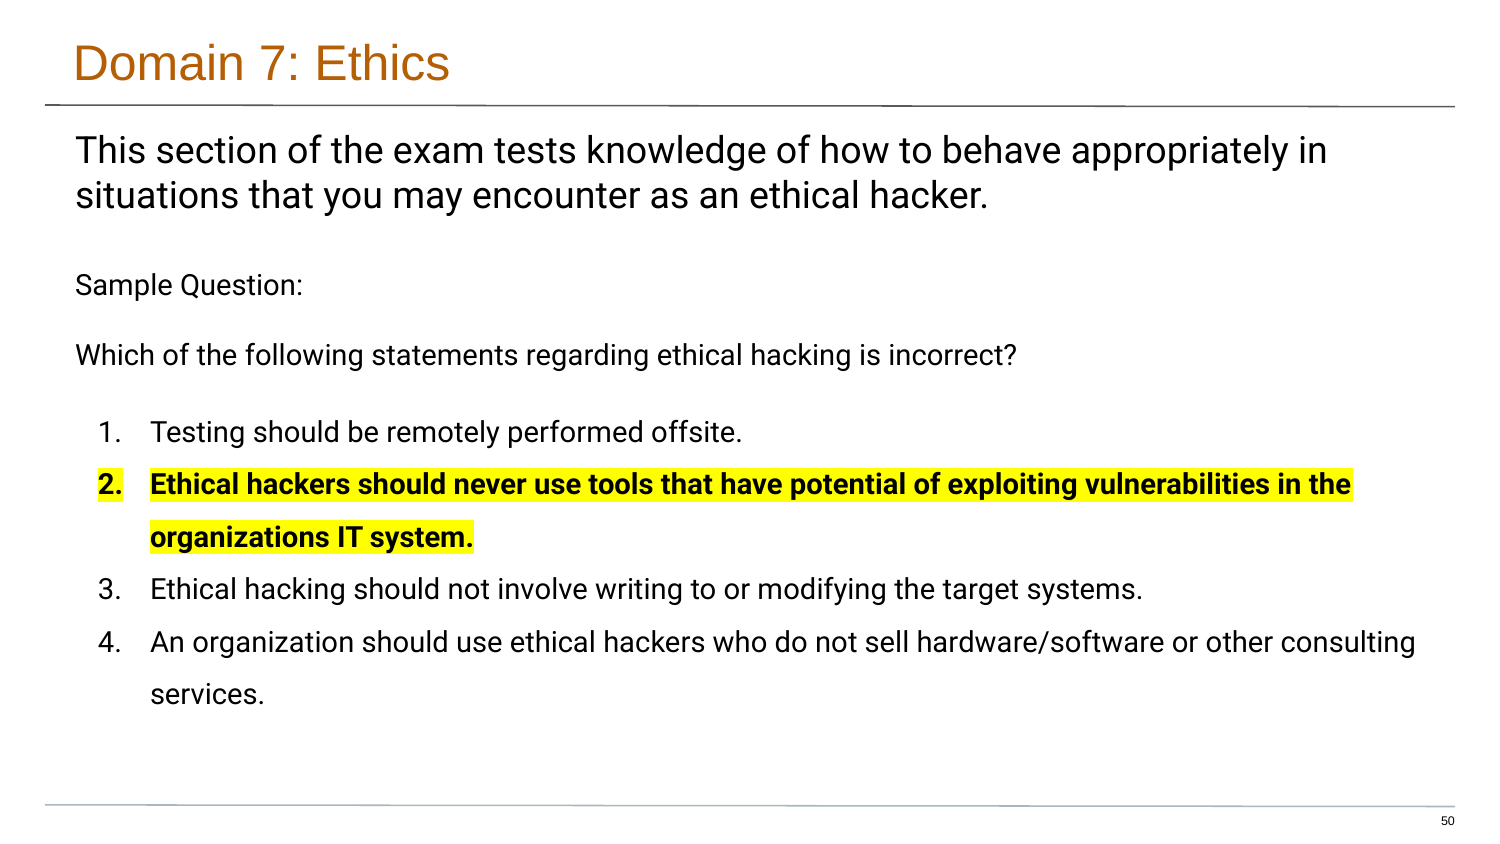

# Domain 7: Ethics
This section of the exam tests knowledge of how to behave appropriately in situations that you may encounter as an ethical hacker.
Sample Question:
Which of the following statements regarding ethical hacking is incorrect?
Testing should be remotely performed offsite.
Ethical hackers should never use tools that have potential of exploiting vulnerabilities in the organizations IT system.
Ethical hacking should not involve writing to or modifying the target systems.
An organization should use ethical hackers who do not sell hardware/software or other consulting services.

50